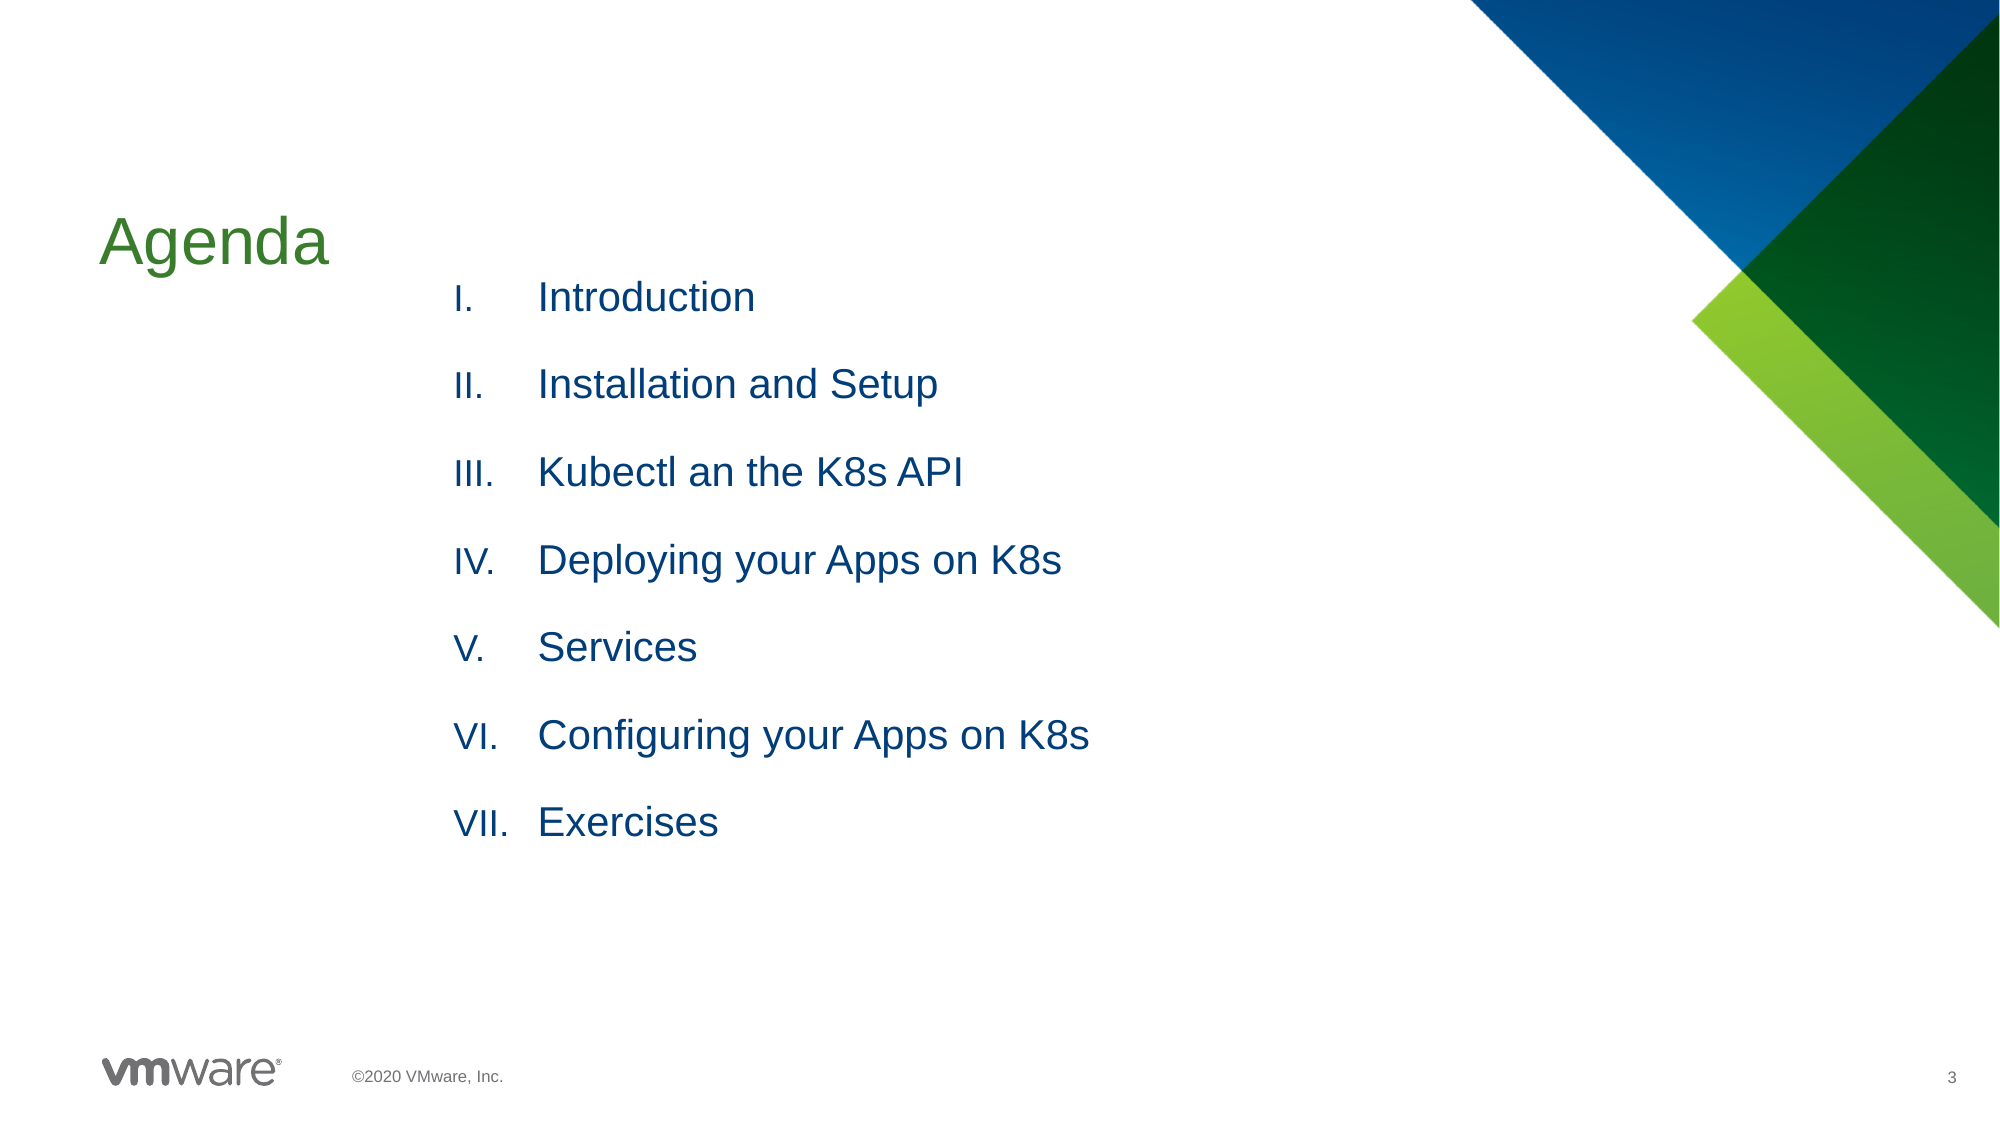

Introduction
Installation and Setup
Kubectl an the K8s API
Deploying your Apps on K8s
Services
Configuring your Apps on K8s
Exercises